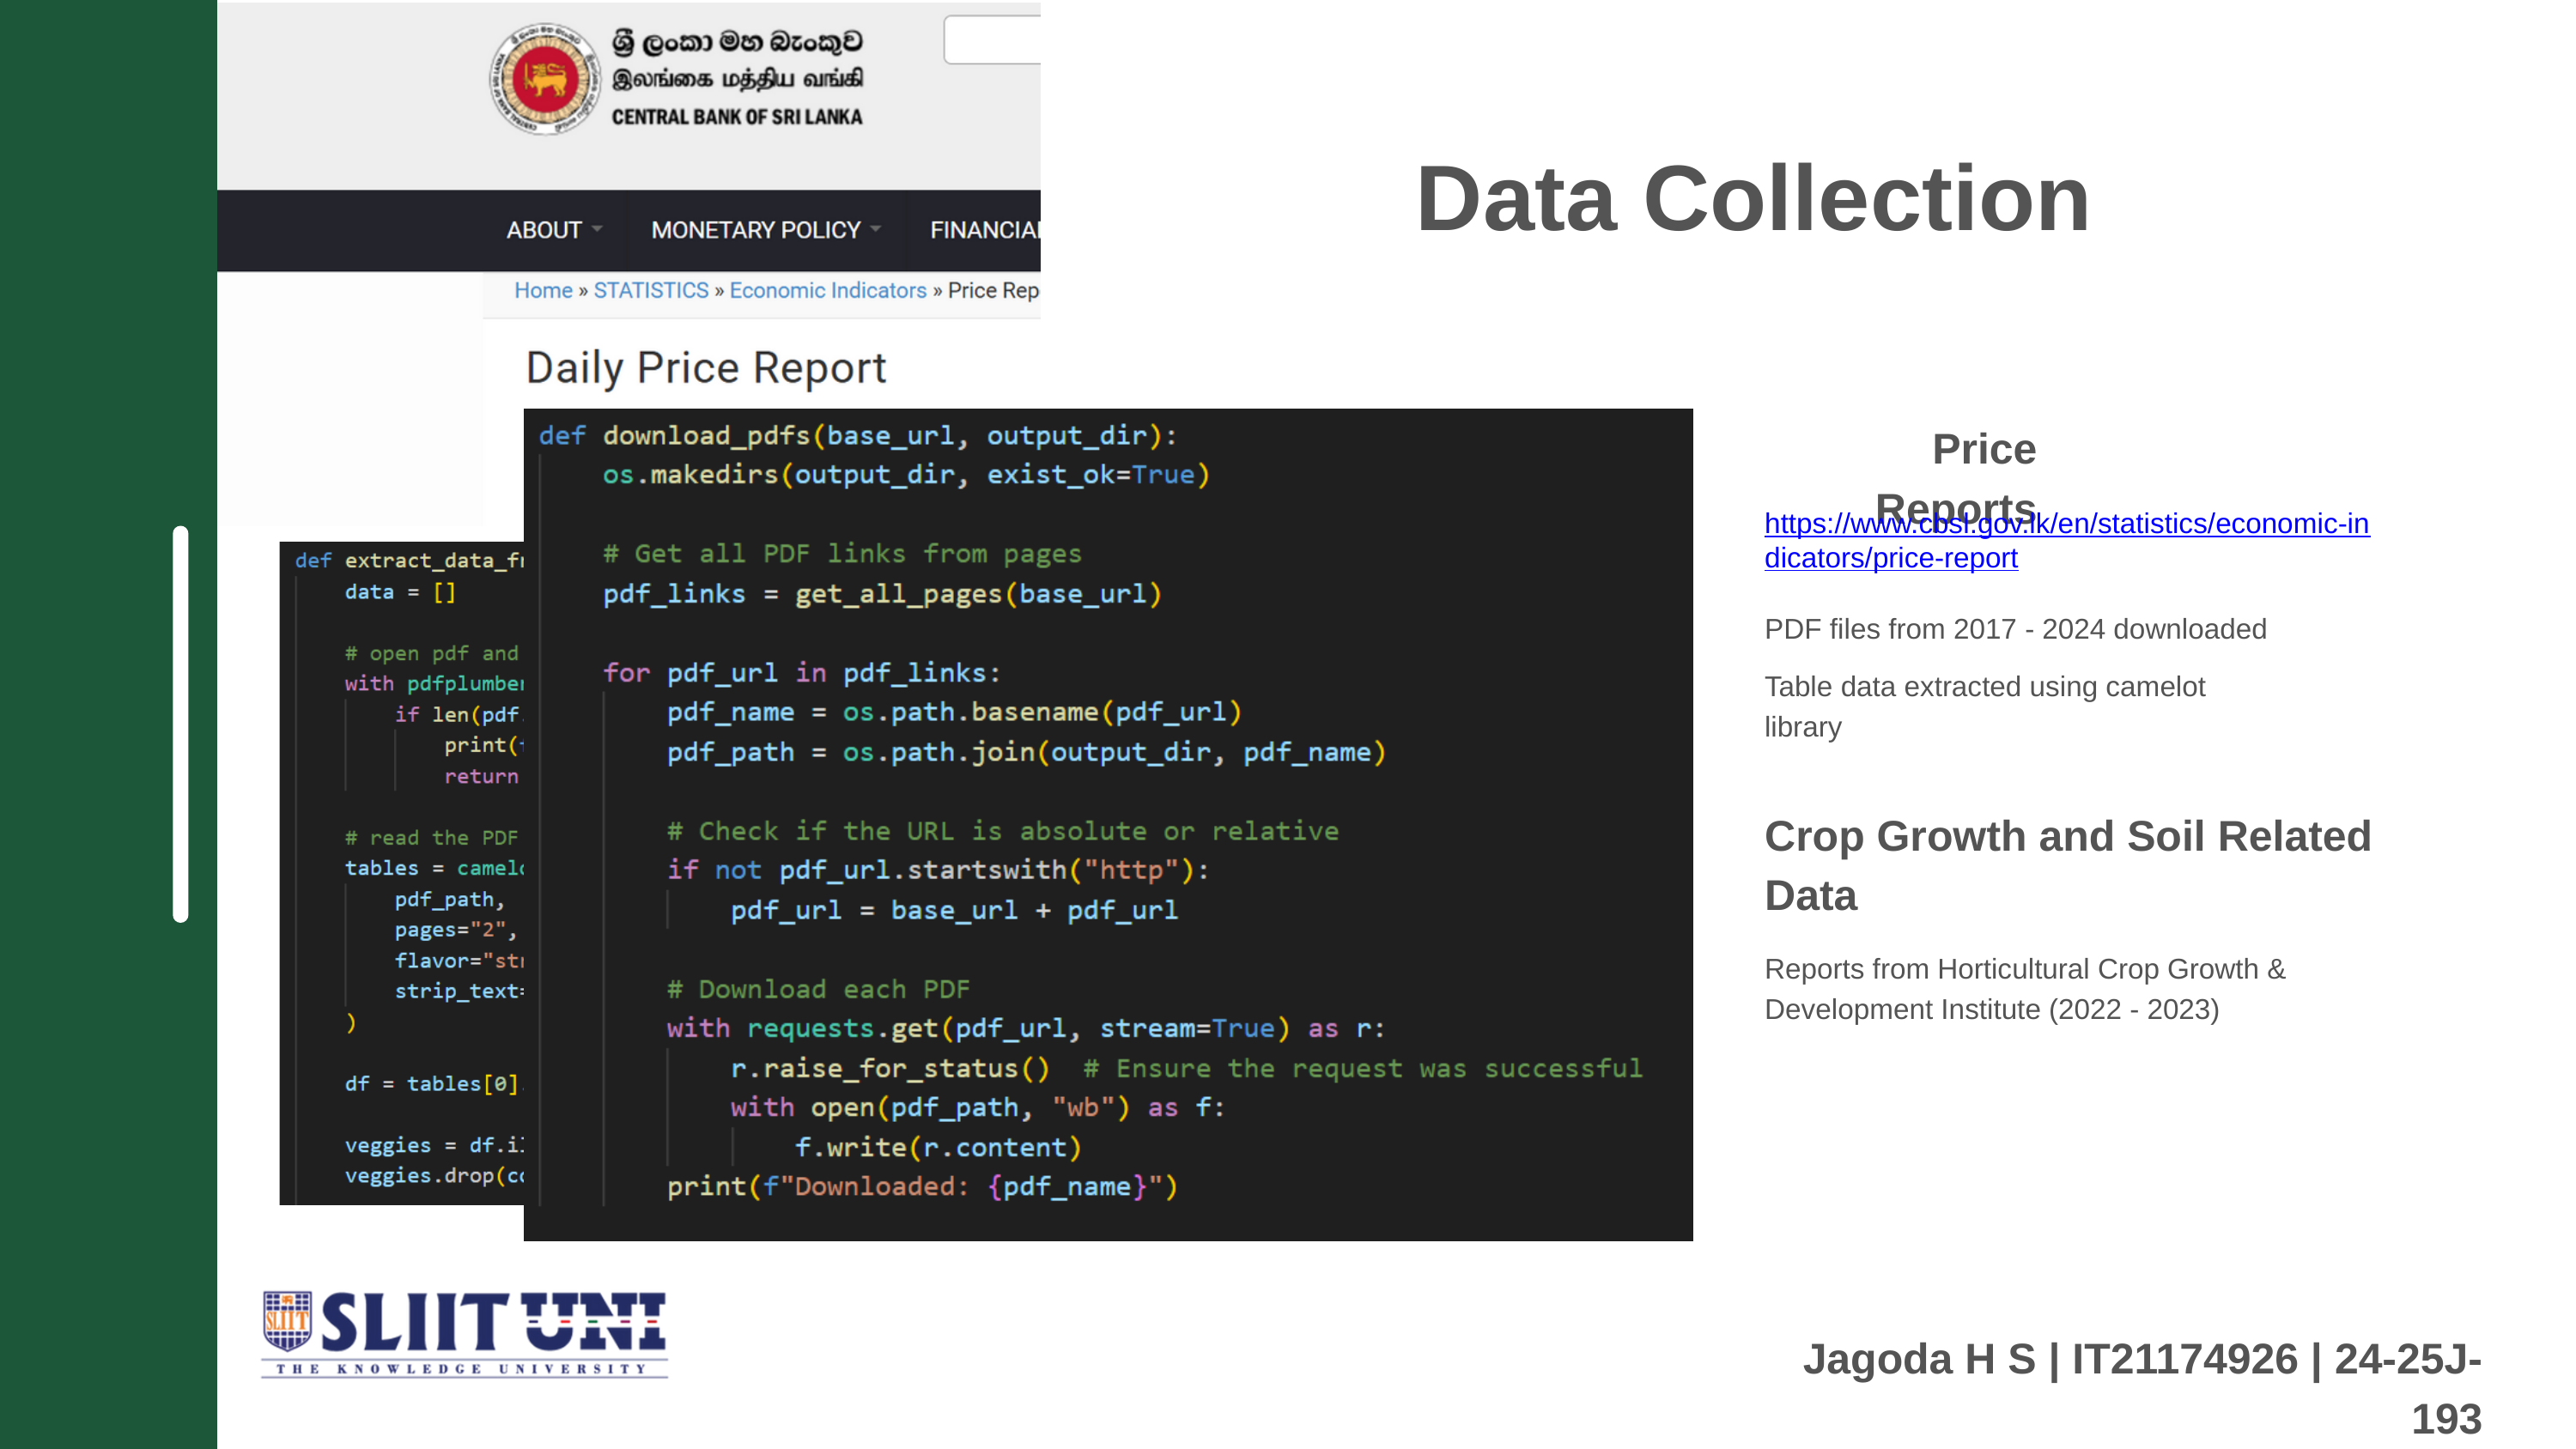

Data Collection

Price Reports
https://www.cbsl.gov.lk/en/statistics/economic-indicators/price-report
PDF files from 2017 - 2024 downloaded
Table data extracted using camelot library

Crop Growth and Soil Related Data
Reports from Horticultural Crop Growth & Development Institute (2022 - 2023)

Jagoda H S | IT21174926 | 24-25J-193